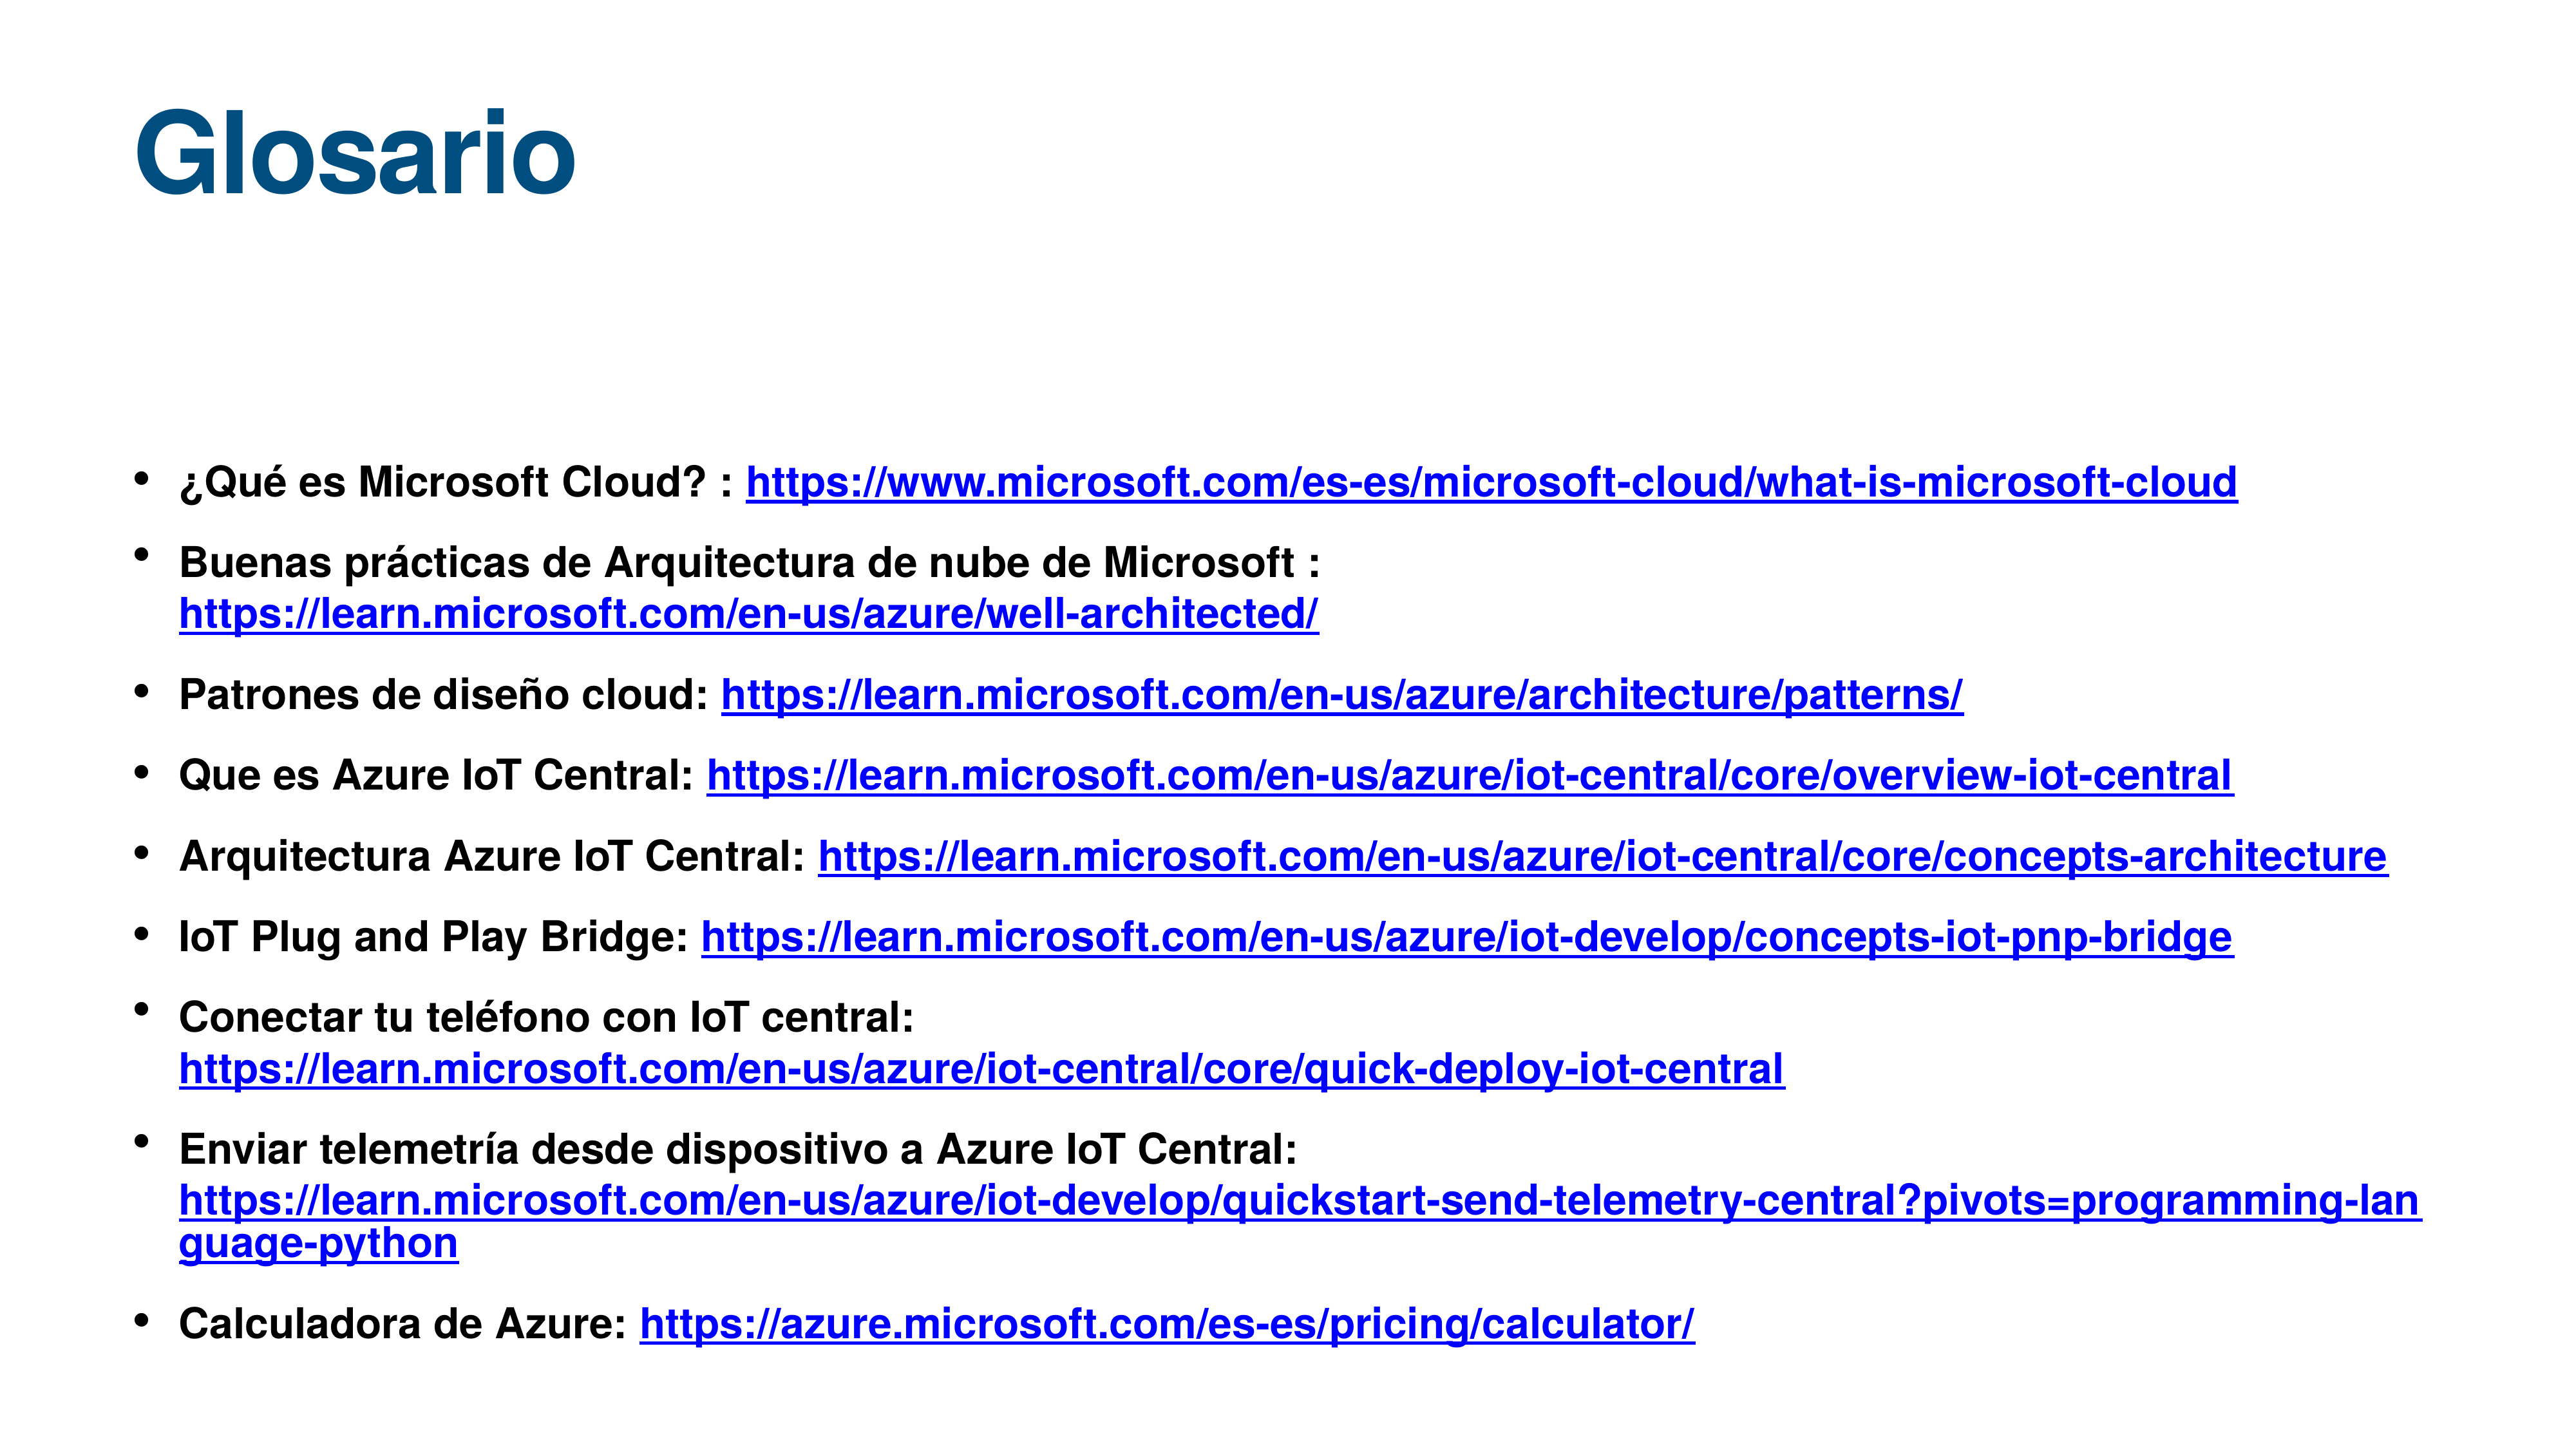

# Glosario

¿Qué es Microsoft Cloud? : https://www.microsoft.com/es-es/microsoft-cloud/what-is-microsoft-cloud
Buenas prácticas de Arquitectura de nube de Microsoft : https://learn.microsoft.com/en-us/azure/well-architected/
Patrones de diseño cloud: https://learn.microsoft.com/en-us/azure/architecture/patterns/
Que es Azure IoT Central: https://learn.microsoft.com/en-us/azure/iot-central/core/overview-iot-central
Arquitectura Azure IoT Central: https://learn.microsoft.com/en-us/azure/iot-central/core/concepts-architecture
IoT Plug and Play Bridge: https://learn.microsoft.com/en-us/azure/iot-develop/concepts-iot-pnp-bridge
Conectar tu teléfono con IoT central: https://learn.microsoft.com/en-us/azure/iot-central/core/quick-deploy-iot-central
Enviar telemetría desde dispositivo a Azure IoT Central: https://learn.microsoft.com/en-us/azure/iot-develop/quickstart-send-telemetry-central?pivots=programming-language-python
Calculadora de Azure: https://azure.microsoft.com/es-es/pricing/calculator/